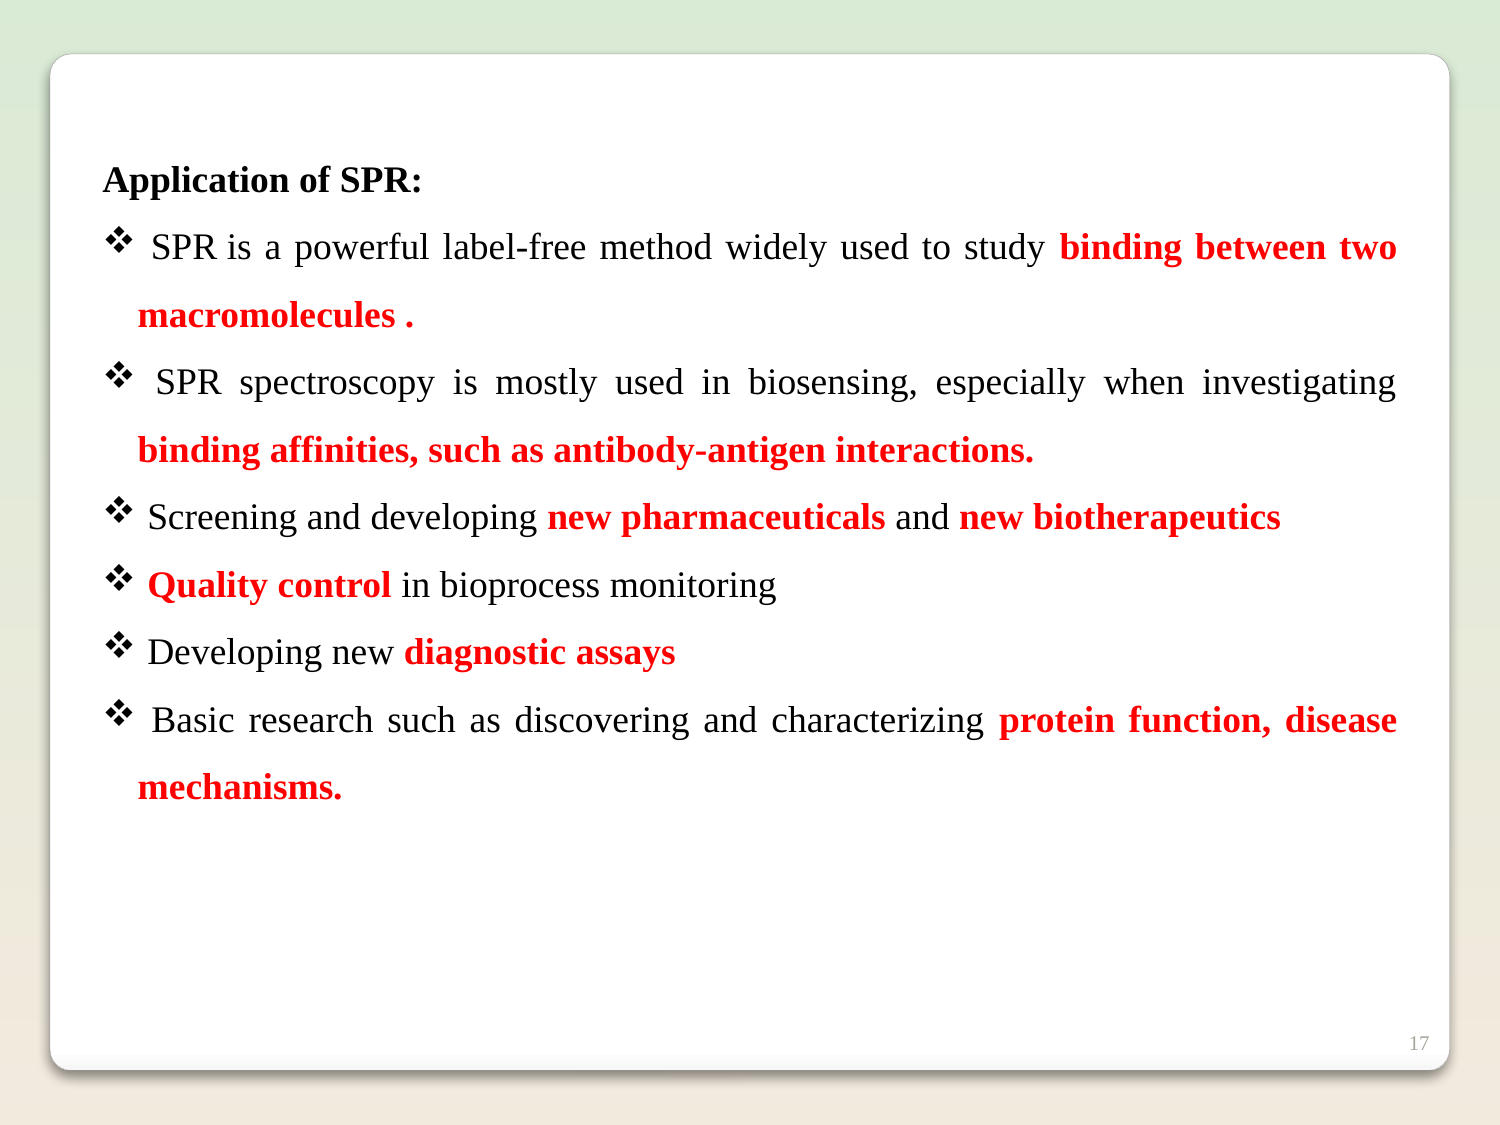

Application of SPR:
 SPR is a powerful label-free method widely used to study binding between two macromolecules .
 SPR spectroscopy is mostly used in biosensing, especially when investigating binding affinities, such as antibody-antigen interactions.
 Screening and developing new pharmaceuticals and new biotherapeutics
 Quality control in bioprocess monitoring
 Developing new diagnostic assays
 Basic research such as discovering and characterizing protein function, disease mechanisms.
17